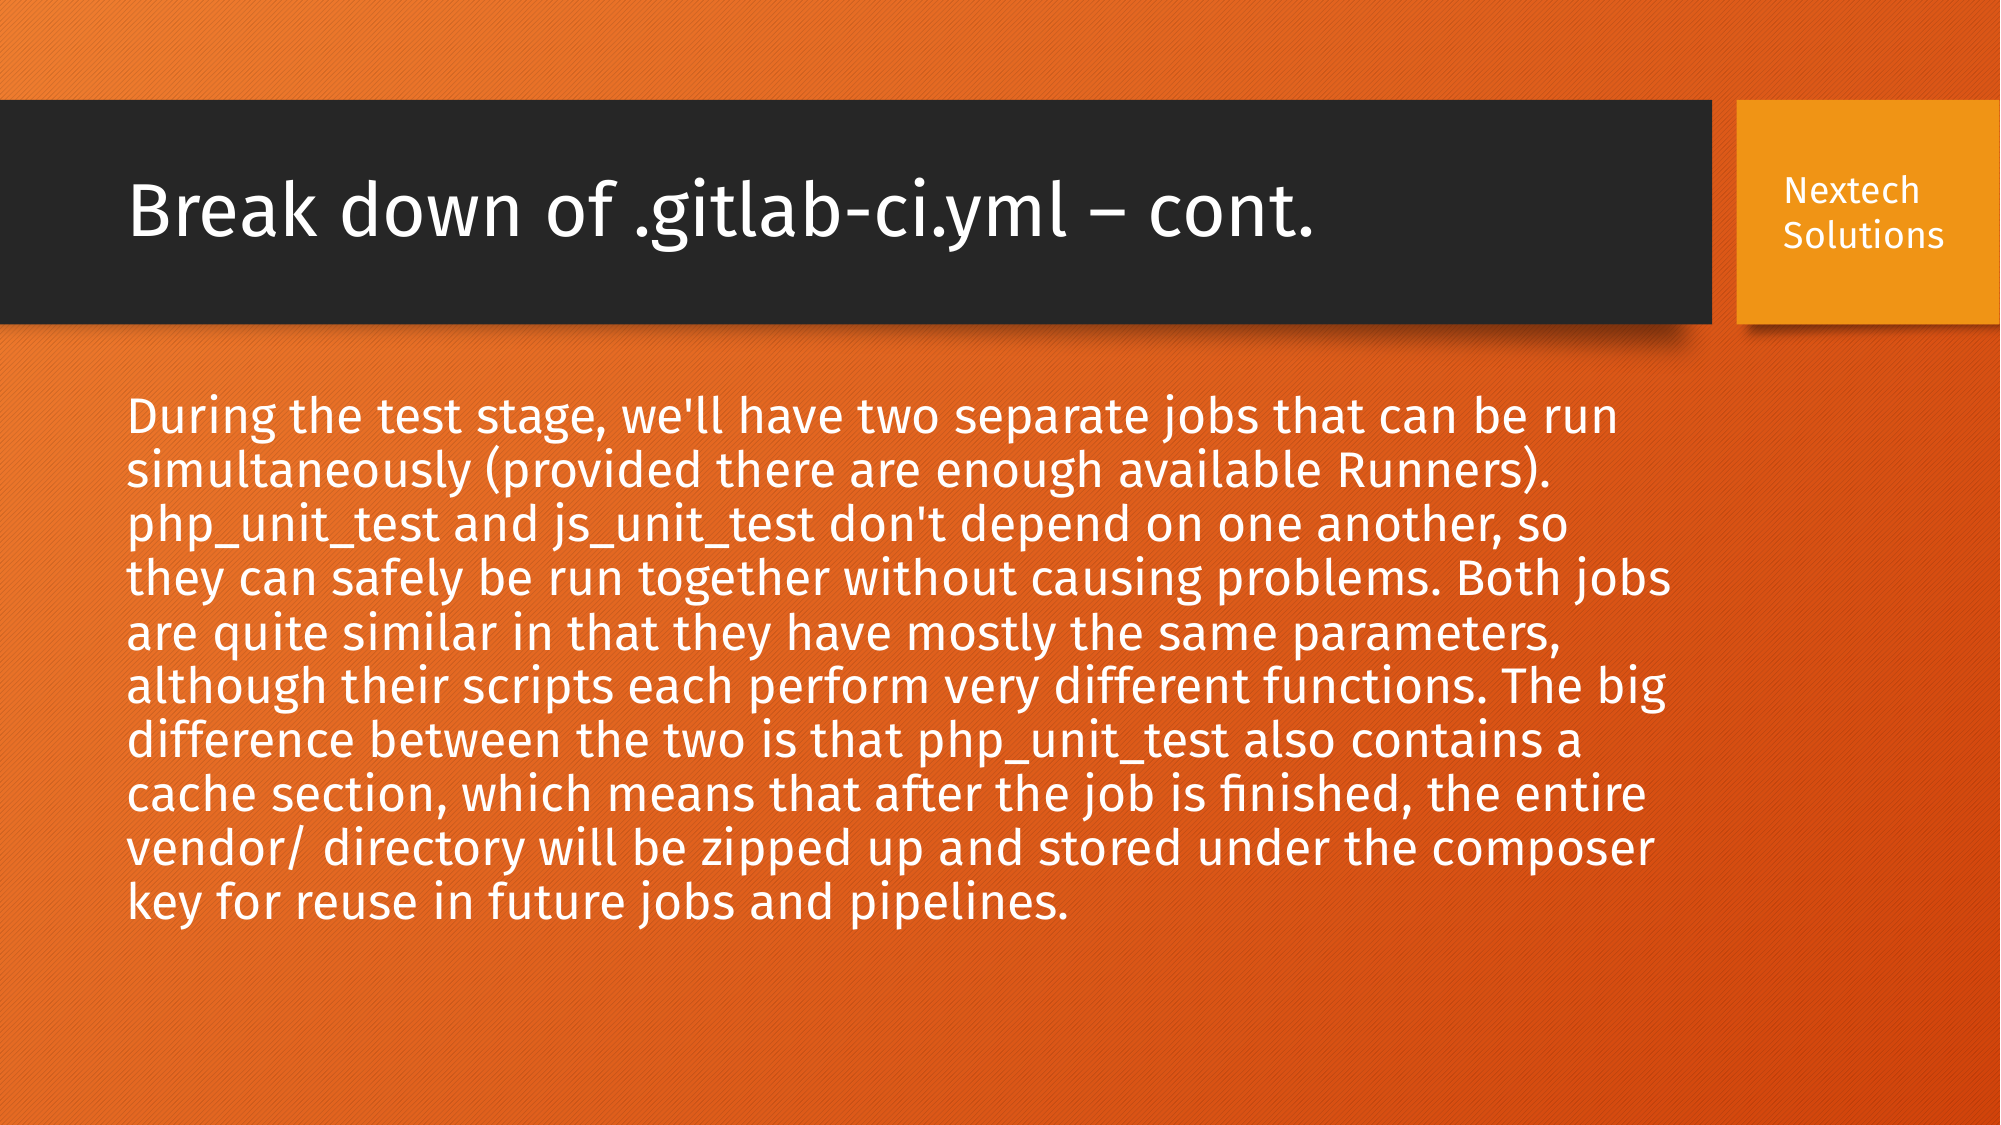

# Break down of .gitlab-ci.yml – cont.
Nextech Solutions
During the test stage, we'll have two separate jobs that can be run simultaneously (provided there are enough available Runners). php_unit_test and js_unit_test don't depend on one another, so they can safely be run together without causing problems. Both jobs are quite similar in that they have mostly the same parameters, although their scripts each perform very different functions. The big difference between the two is that php_unit_test also contains a cache section, which means that after the job is finished, the entire vendor/ directory will be zipped up and stored under the composer key for reuse in future jobs and pipelines.